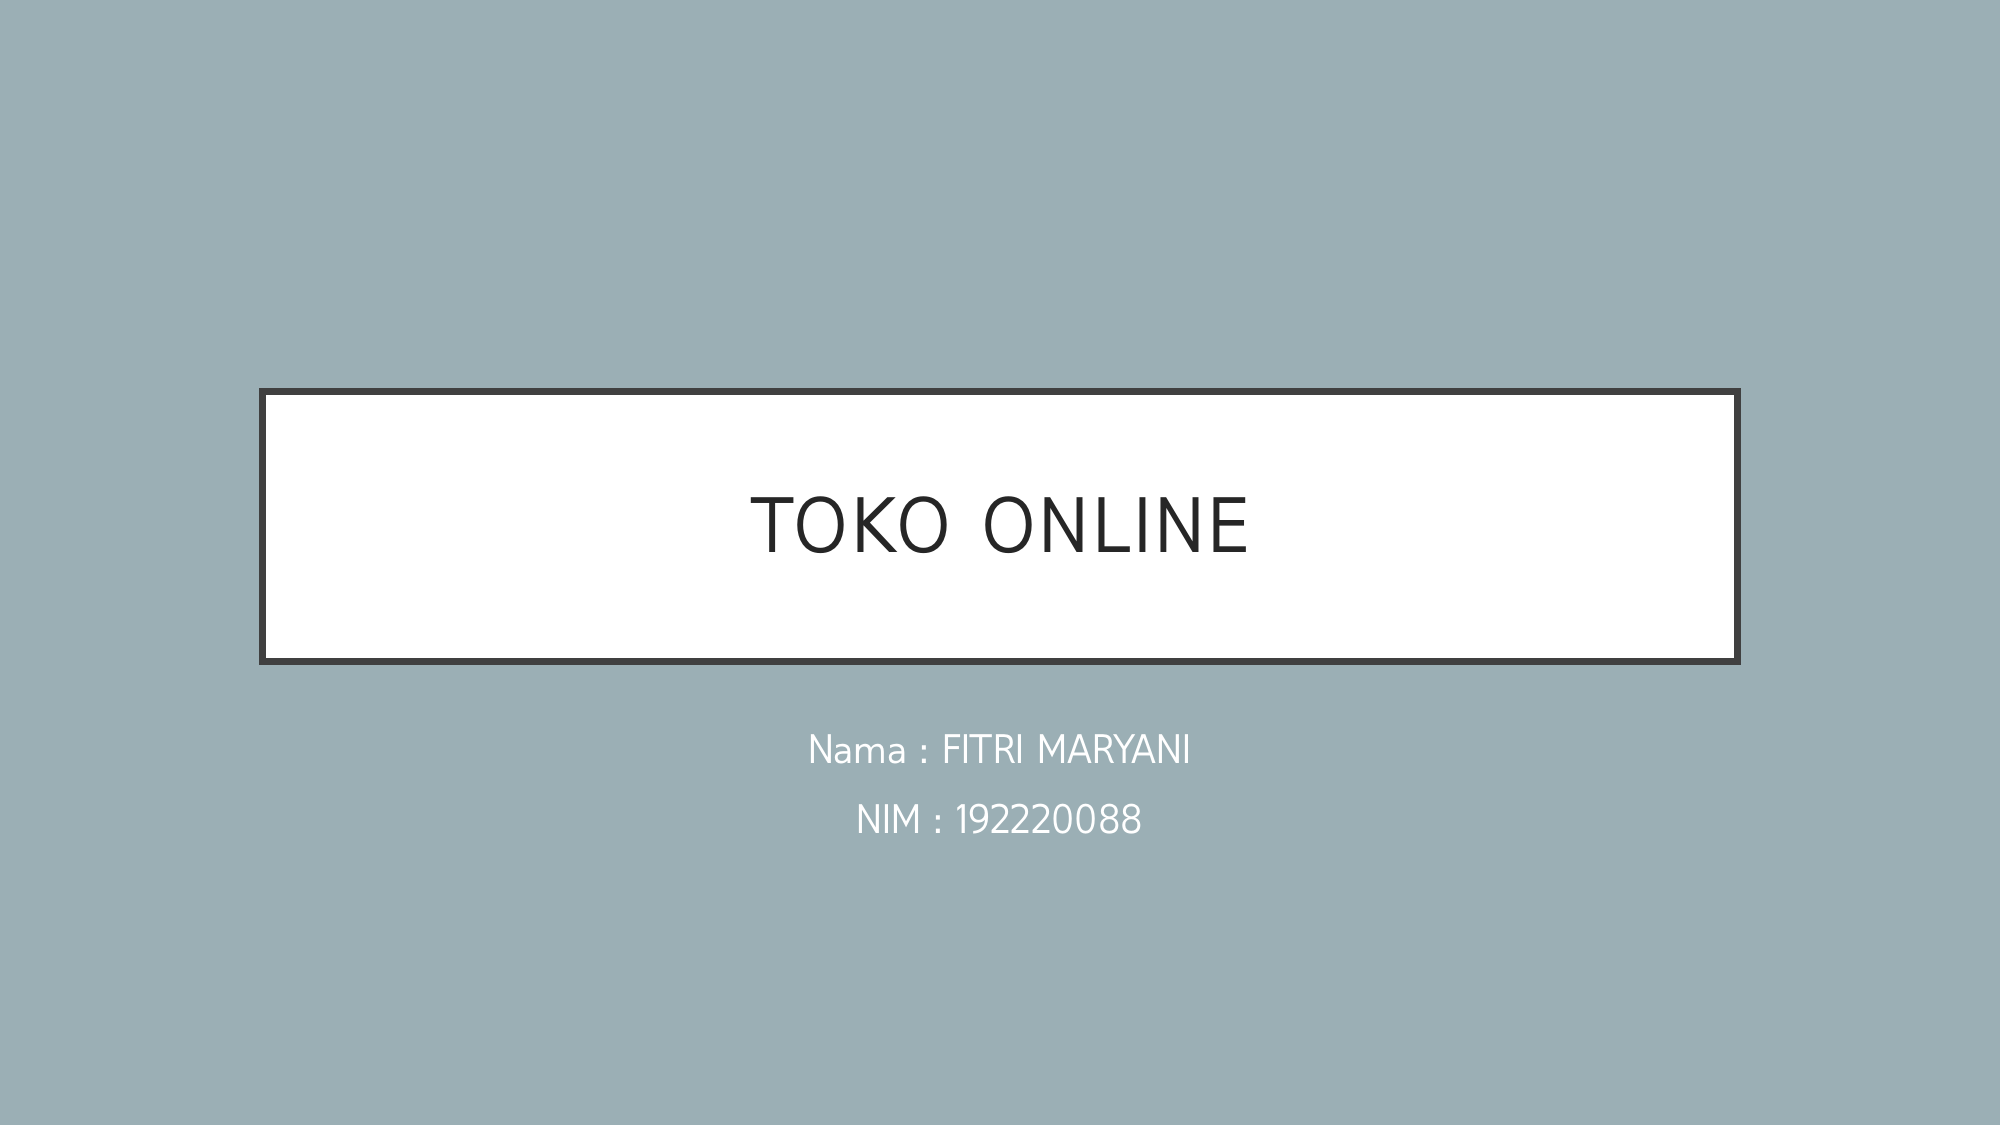

# Toko online
Nama : FITRI MARYANI
NIM : 192220088